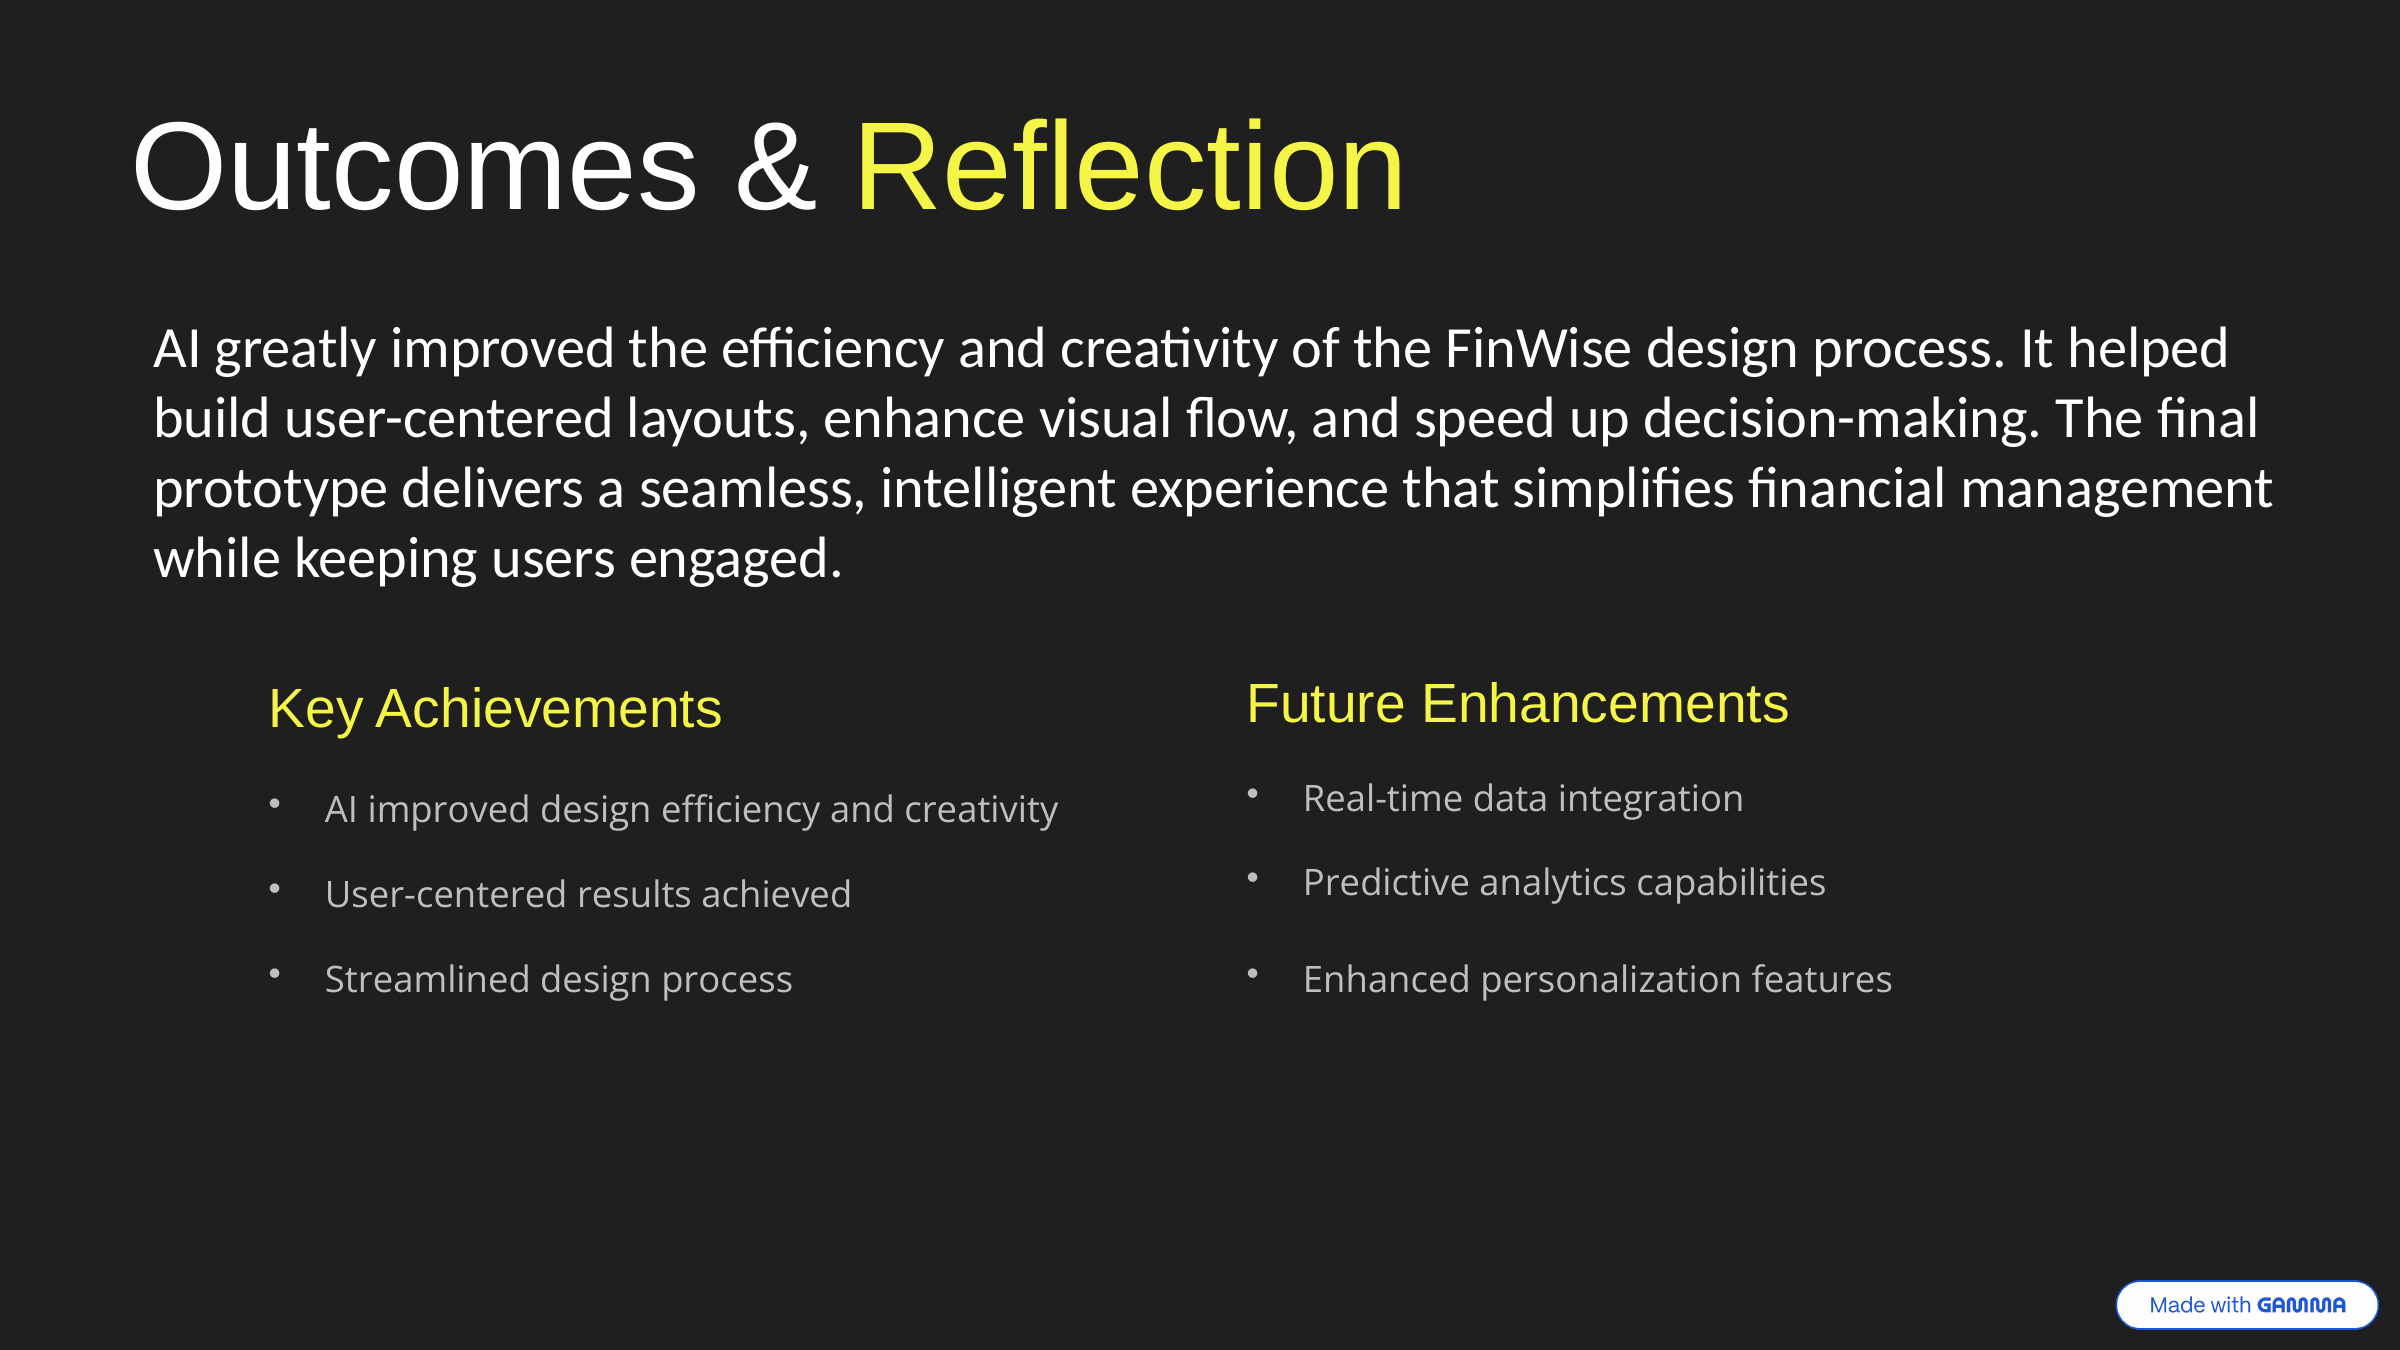

Outcomes & Reflection
AI greatly improved the efficiency and creativity of the FinWise design process. It helped build user-centered layouts, enhance visual flow, and speed up decision-making. The final prototype delivers a seamless, intelligent experience that simplifies financial management while keeping users engaged.
Future Enhancements
Key Achievements
Real-time data integration
AI improved design efficiency and creativity
Predictive analytics capabilities
User-centered results achieved
Streamlined design process
Enhanced personalization features